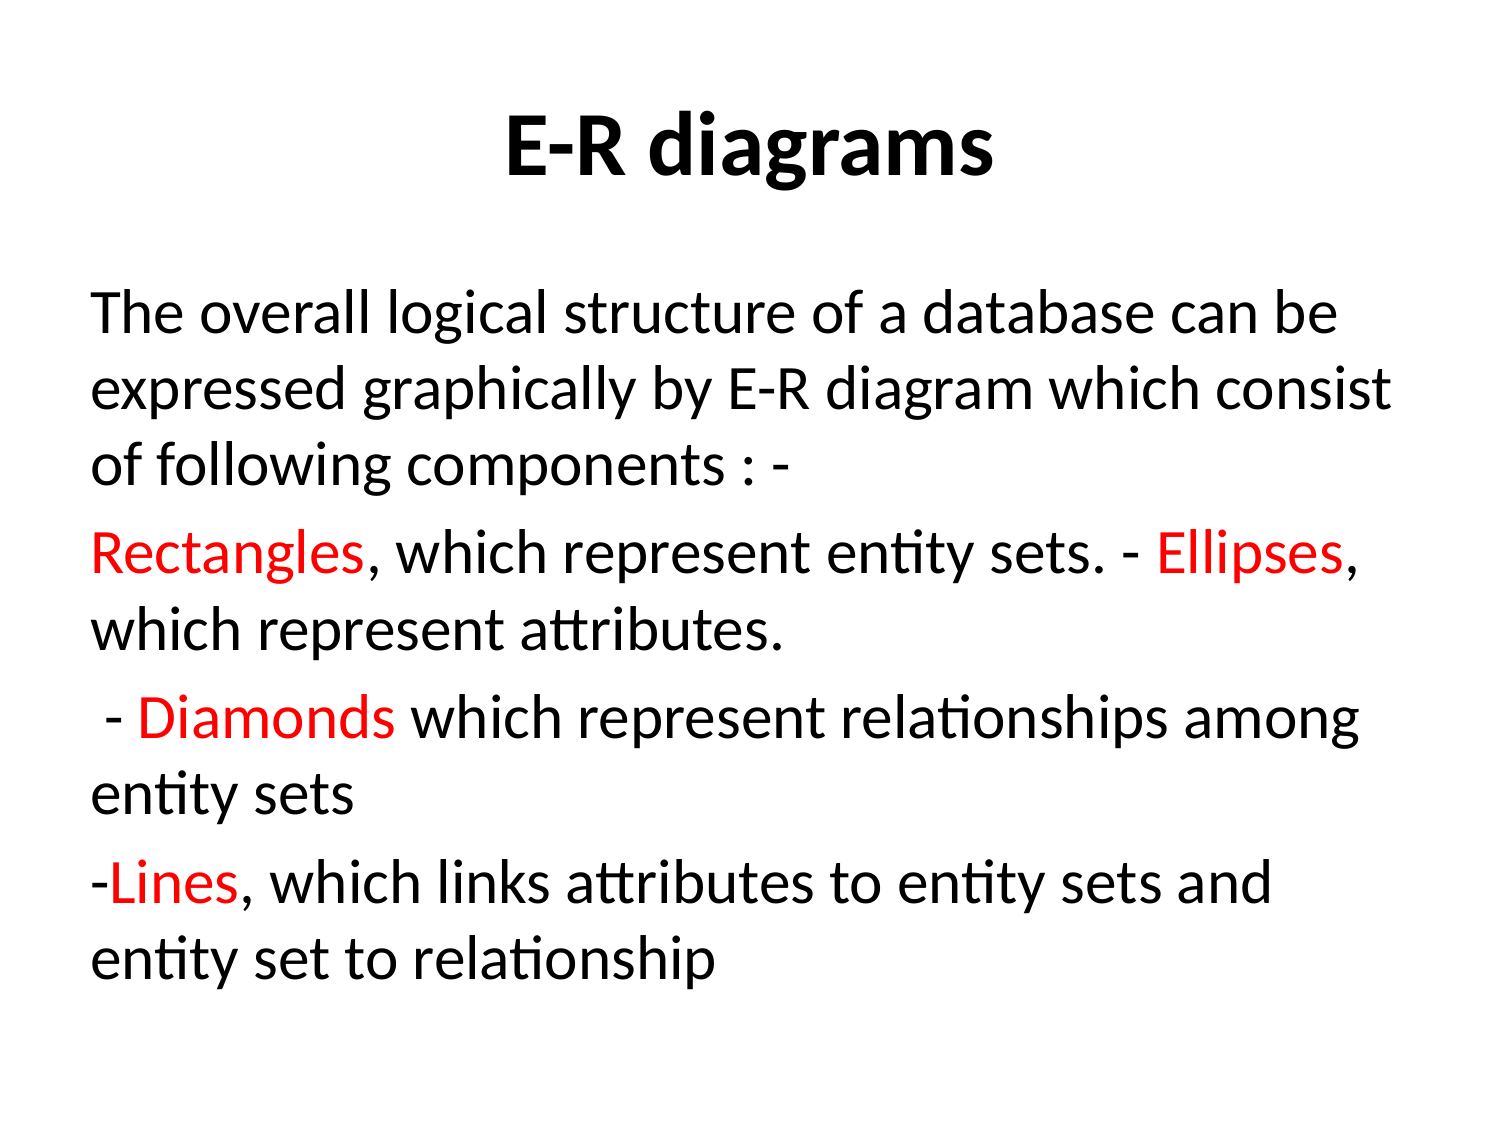

# E-R diagrams
The overall logical structure of a database can be expressed graphically by E-R diagram which consist of following components : -
Rectangles, which represent entity sets. - Ellipses, which represent attributes.
 - Diamonds which represent relationships among entity sets
-Lines, which links attributes to entity sets and entity set to relationship